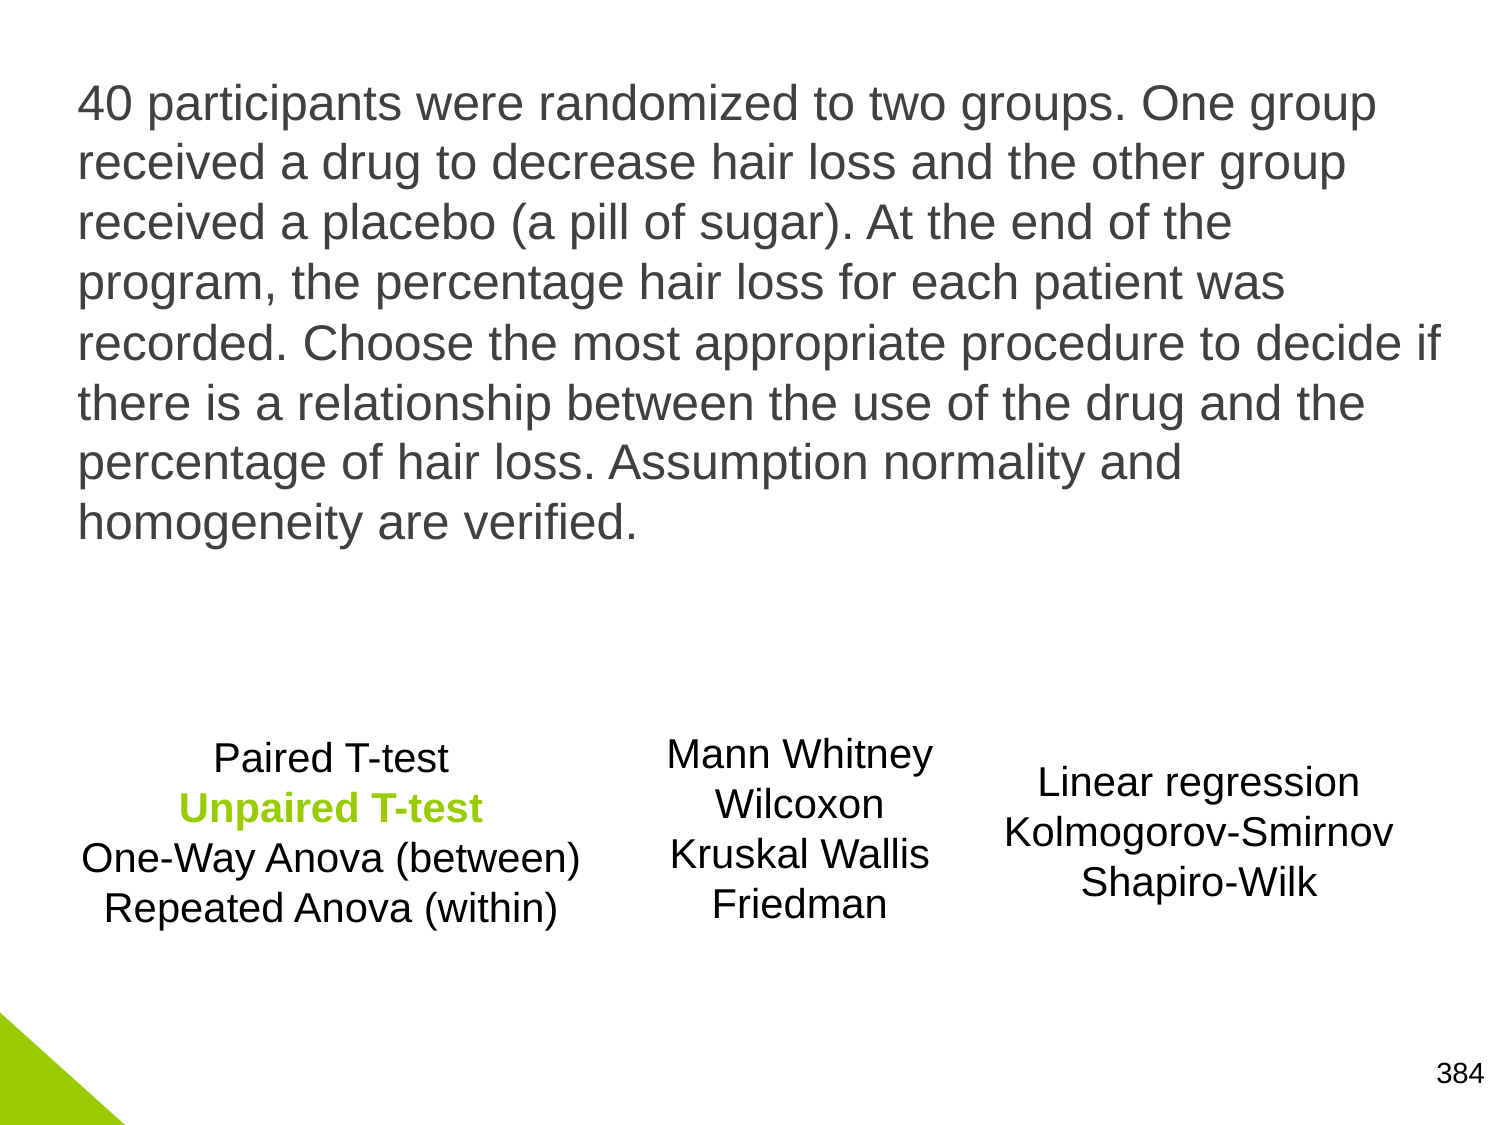

40 participants were randomized to two groups. One group received a drug to decrease hair loss and the other group received a placebo (a pill of sugar). At the end of the program, the percentage hair loss for each patient was recorded. Choose the most appropriate procedure to decide if there is a relationship between the use of the drug and the percentage of hair loss. Assumption normality and homogeneity are verified.

Mann Whitney
Wilcoxon
Kruskal Wallis
Friedman

Paired T-test
Unpaired T-test
One-Way Anova (between)
Repeated Anova (within)
Linear regression
Kolmogorov-Smirnov
Shapiro-Wilk

384